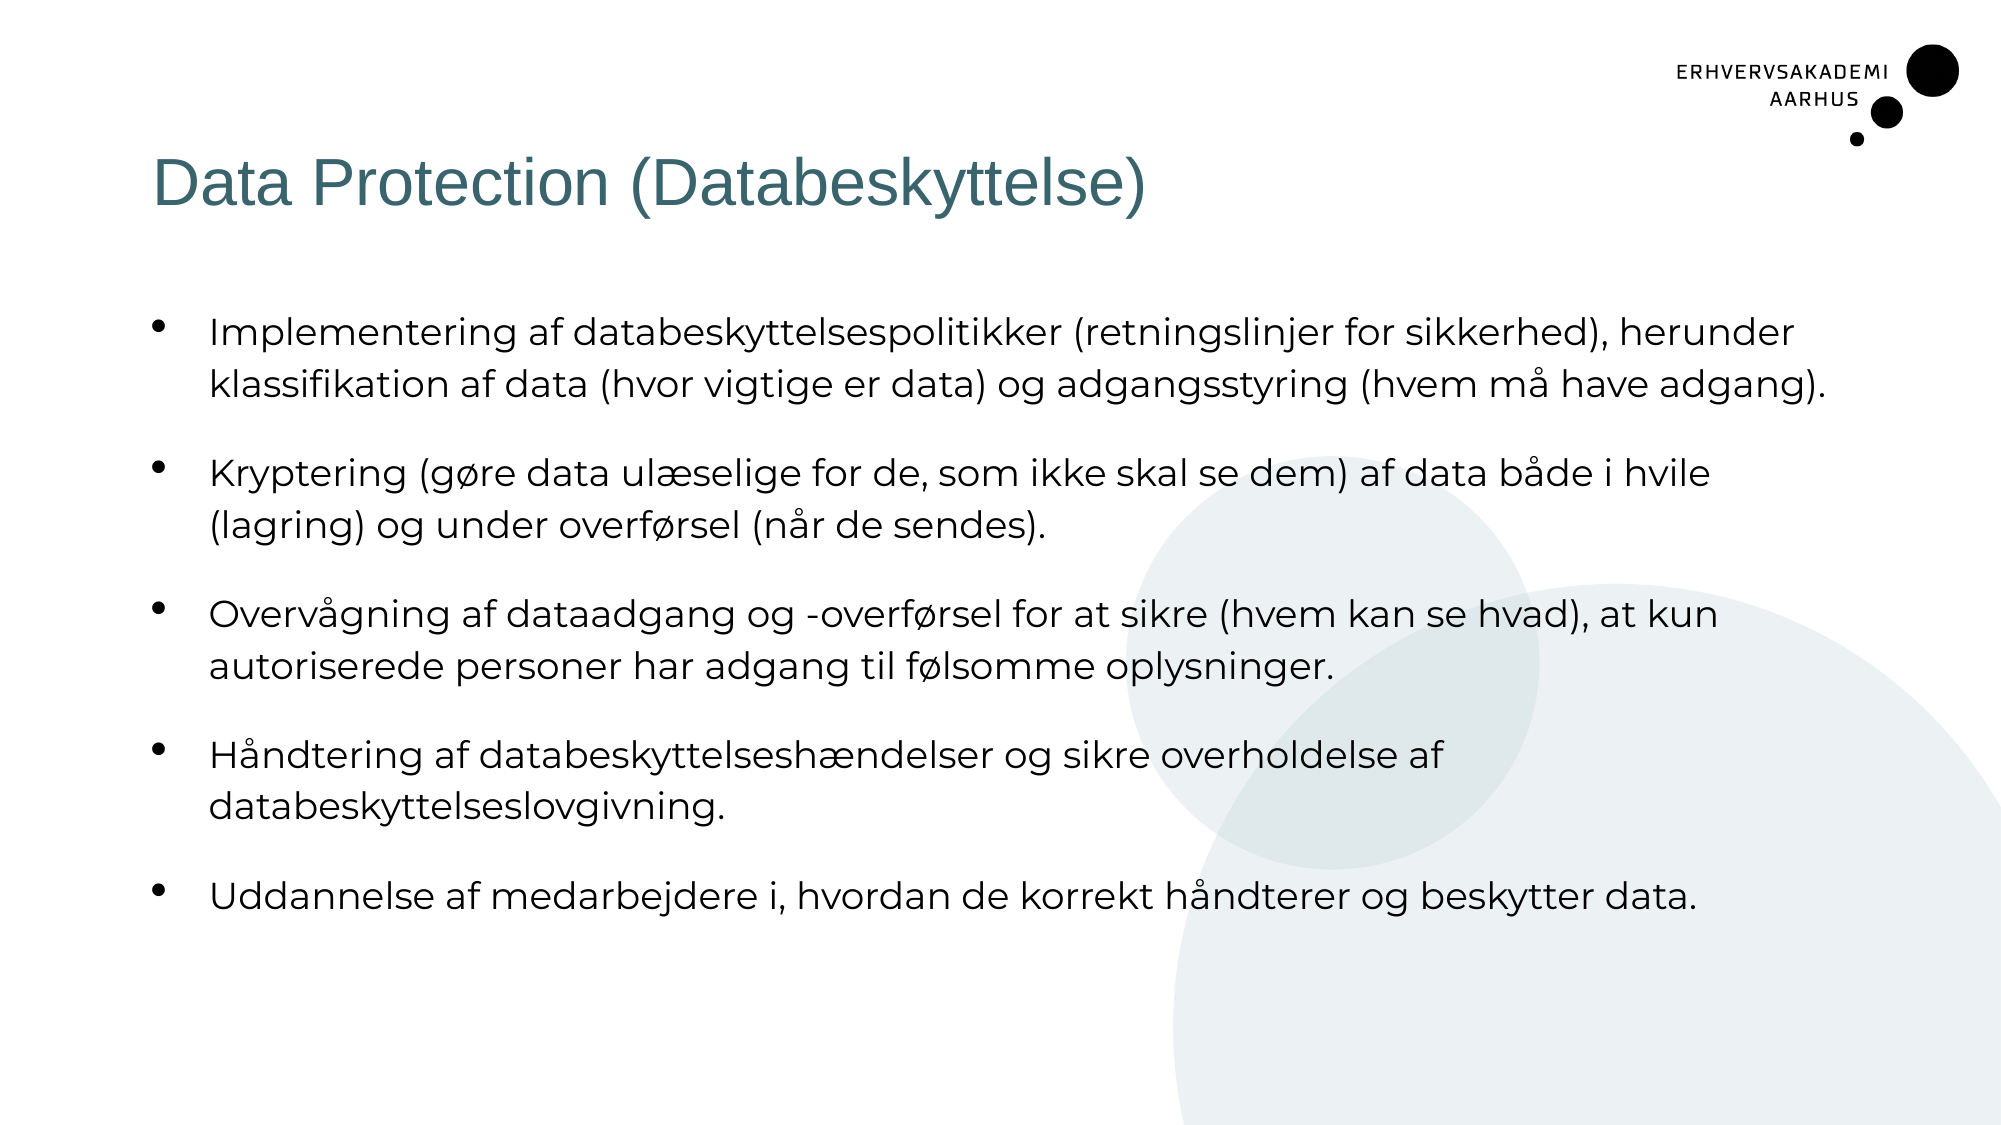

# Data Protection (Databeskyttelse)
Implementering af databeskyttelsespolitikker (retningslinjer for sikkerhed), herunder klassifikation af data (hvor vigtige er data) og adgangsstyring (hvem må have adgang).
Kryptering (gøre data ulæselige for de, som ikke skal se dem) af data både i hvile (lagring) og under overførsel (når de sendes).
Overvågning af dataadgang og -overførsel for at sikre (hvem kan se hvad), at kun autoriserede personer har adgang til følsomme oplysninger.
Håndtering af databeskyttelseshændelser og sikre overholdelse af databeskyttelseslovgivning.
Uddannelse af medarbejdere i, hvordan de korrekt håndterer og beskytter data.